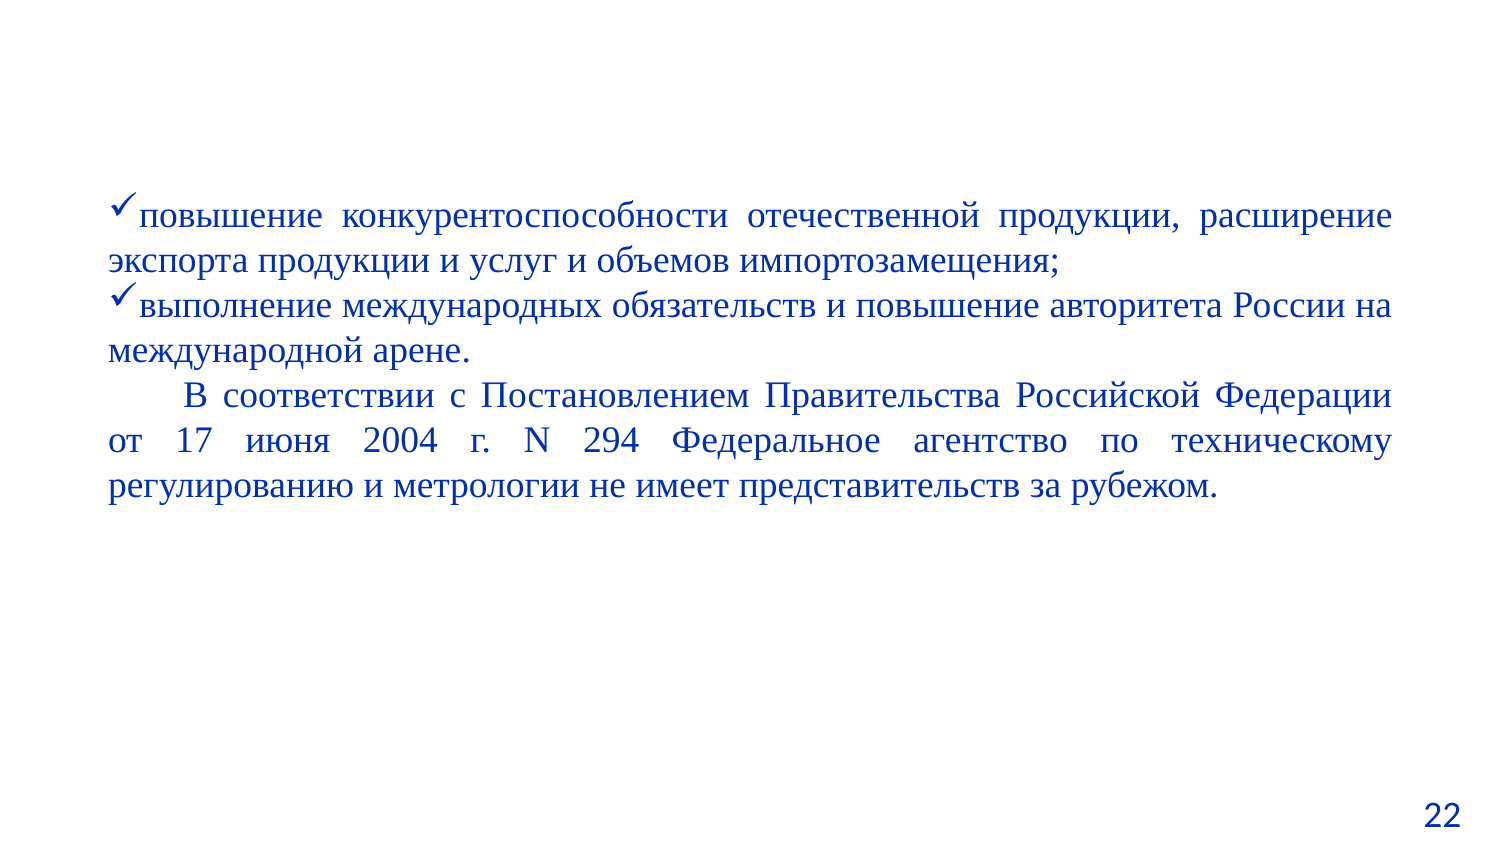

повышение конкурентоспособности отечественной продукции, расширение экспорта продукции и услуг и объемов импортозамещения;
выполнение международных обязательств и повышение авторитета России на международной арене.
В соответствии с Постановлением Правительства Российской Федерации от 17 июня 2004 г. N 294 Федеральное агентство по техническому регулированию и метрологии не имеет представительств за рубежом.
22